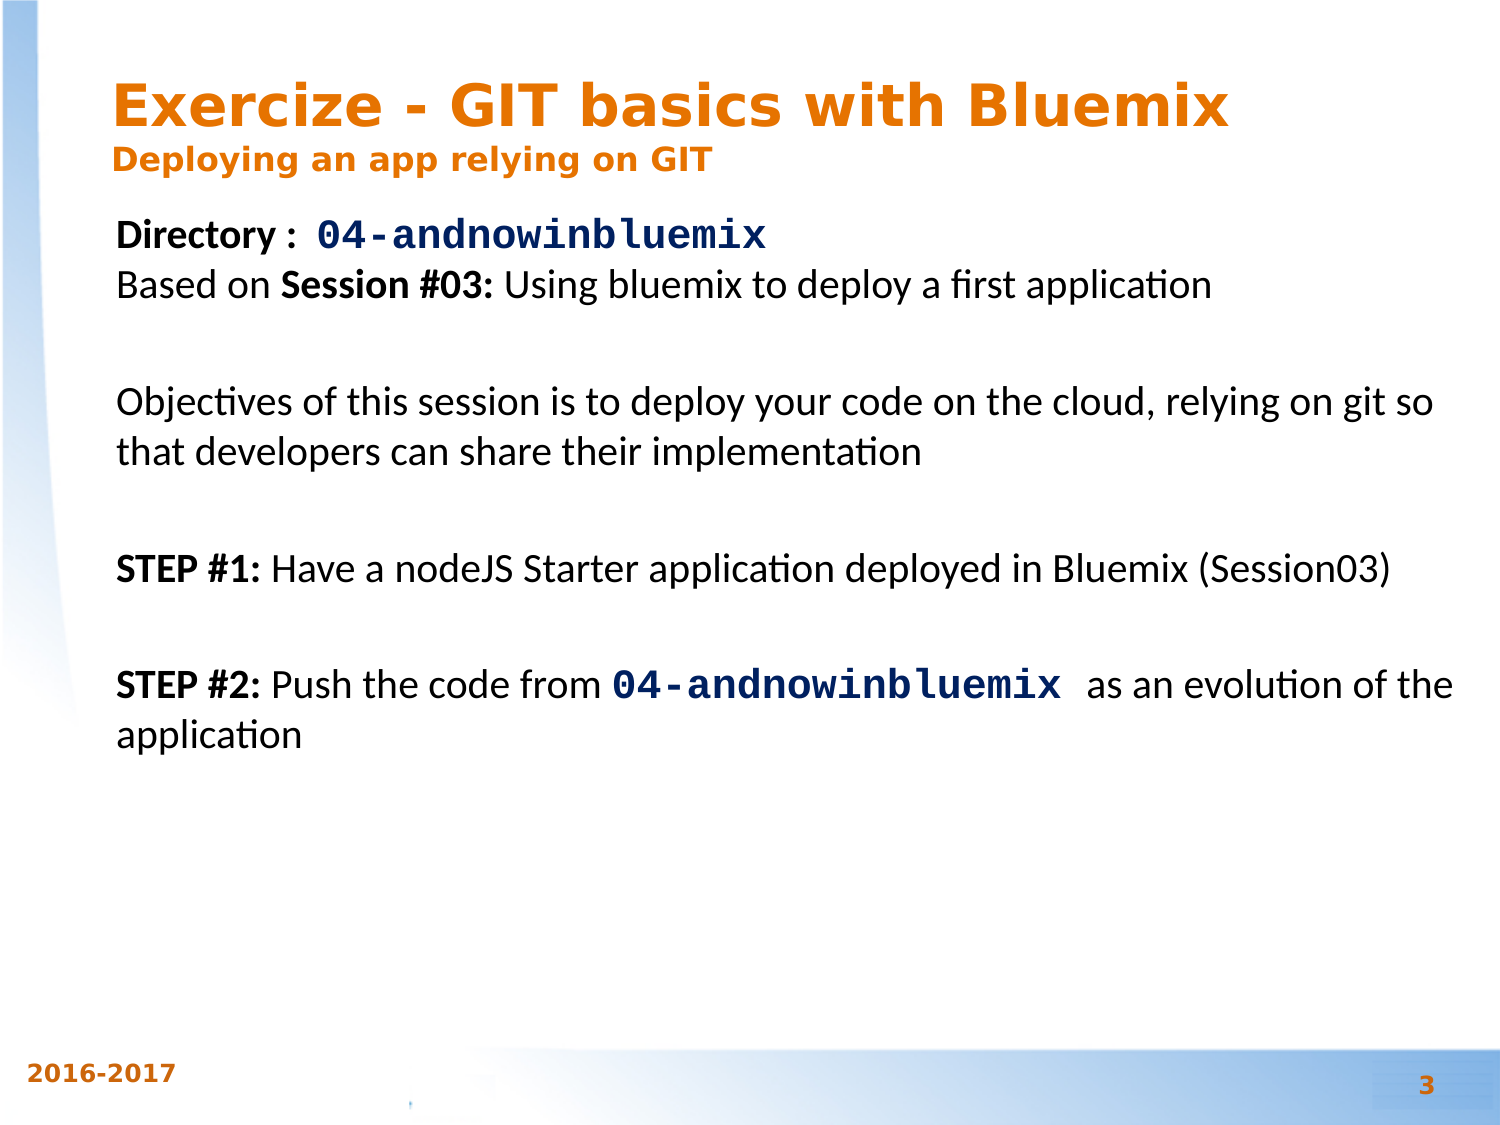

# Exercize - GIT basics with Bluemix Deploying an app relying on GIT
Directory :  04-andnowinbluemix
Based on Session #03: Using bluemix to deploy a first application

Objectives of this session is to deploy your code on the cloud, relying on git so that developers can share their implementation

STEP #1: Have a nodeJS Starter application deployed in Bluemix (Session03)

STEP #2: Push the code from 04-andnowinbluemix as an evolution of the application

3